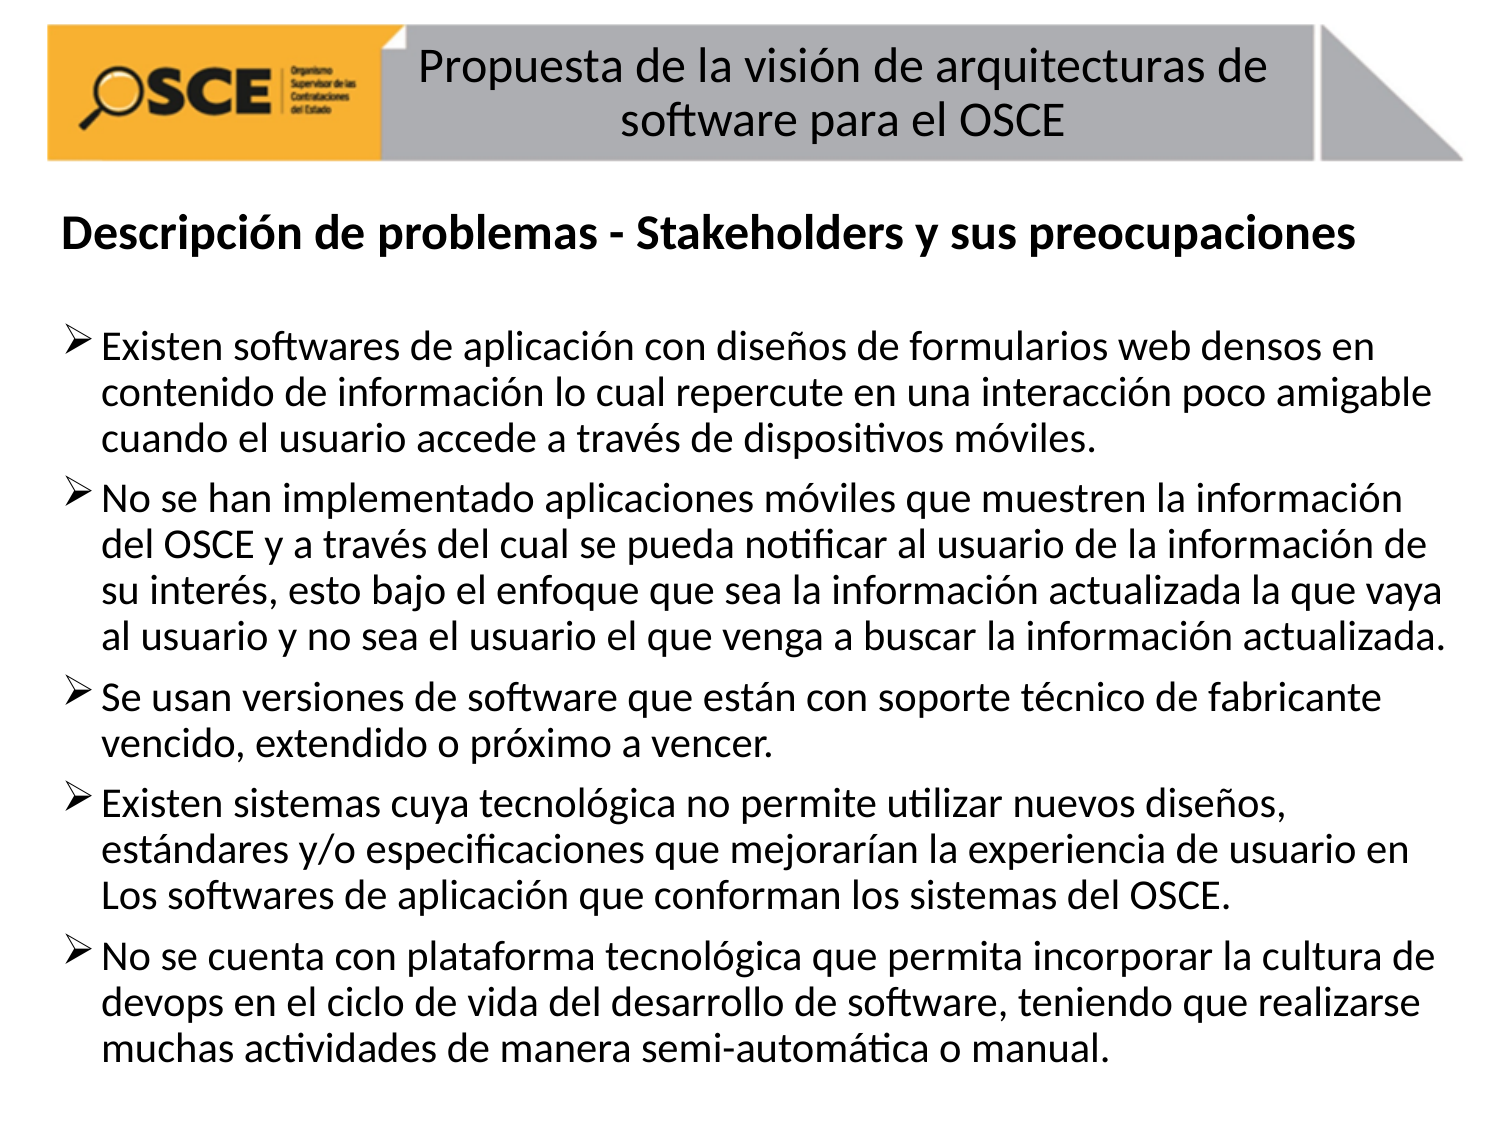

# Propuesta de la visión de arquitecturas de software para el OSCE
Descripción de problemas - Stakeholders y sus preocupaciones
Existen softwares de aplicación con diseños de formularios web densos en contenido de información lo cual repercute en una interacción poco amigable cuando el usuario accede a través de dispositivos móviles.
No se han implementado aplicaciones móviles que muestren la información del OSCE y a través del cual se pueda notificar al usuario de la información de su interés, esto bajo el enfoque que sea la información actualizada la que vaya al usuario y no sea el usuario el que venga a buscar la información actualizada.
Se usan versiones de software que están con soporte técnico de fabricante vencido, extendido o próximo a vencer.
Existen sistemas cuya tecnológica no permite utilizar nuevos diseños, estándares y/o especificaciones que mejorarían la experiencia de usuario en Los softwares de aplicación que conforman los sistemas del OSCE.
No se cuenta con plataforma tecnológica que permita incorporar la cultura de devops en el ciclo de vida del desarrollo de software, teniendo que realizarse muchas actividades de manera semi-automática o manual.